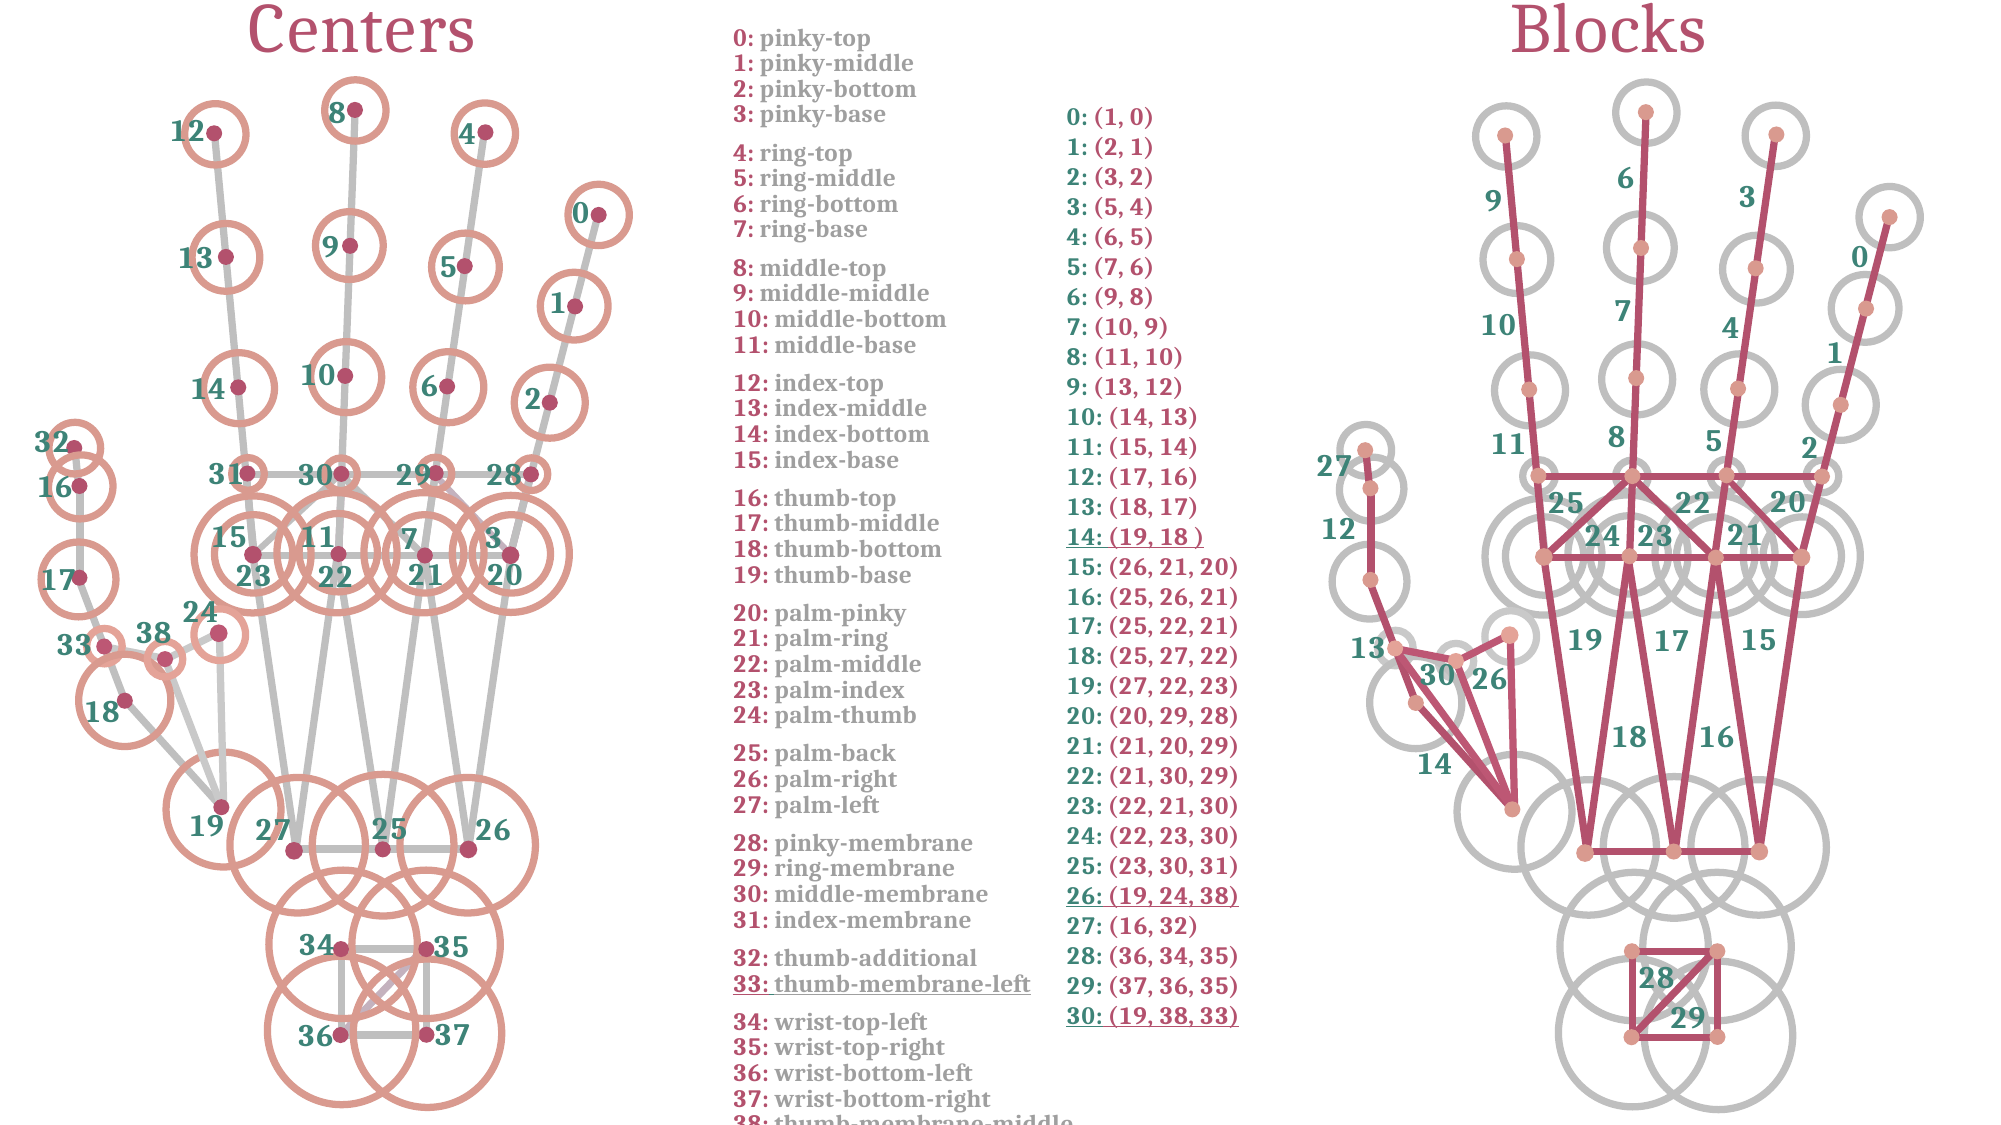

Centers
Blocks
0: pinky-top
1: pinky-middle
2: pinky-bottom
3: pinky-base
4: ring-top
5: ring-middle
6: ring-bottom
7: ring-base
8: middle-top
9: middle-middle
10: middle-bottom
11: middle-base
12: index-top
13: index-middle
14: index-bottom
15: index-base
16: thumb-top
17: thumb-middle
18: thumb-bottom
19: thumb-base
20: palm-pinky
21: palm-ring
22: palm-middle
23: palm-index
24: palm-thumb
25: palm-back
26: palm-right
27: palm-left
28: pinky-membrane
29: ring-membrane
30: middle-membrane
31: index-membrane
32: thumb-additional
33: thumb-membrane-left
34: wrist-top-left
35: wrist-top-right
36: wrist-bottom-left
37: wrist-bottom-right
38: thumb-membrane-middle

8
0: (1, 0)
1: (2, 1)
2: (3, 2)
3: (5, 4)
4: (6, 5)
5: (7, 6)
6: (9, 8)
7: (10, 9)
8: (11, 10)
9: (13, 12)
10: (14, 13)
11: (15, 14)
12: (17, 16)
13: (18, 17)
14: (19, 18 )
15: (26, 21, 20)
16: (25, 26, 21)
17: (25, 22, 21)
18: (25, 27, 22)
19: (27, 22, 23)
20: (20, 29, 28)
21: (21, 20, 29)
22: (21, 30, 29)
23: (22, 21, 30)
24: (22, 23, 30)
25: (23, 30, 31)
26: (19, 24, 38)
27: (16, 32)
28: (36, 34, 35)
29: (37, 36, 35)
30: (19, 38, 33)

12

4

6
3
9

0

9

0
13

5

1
7
10

4

1

10

6
14

2

8
5
32
11
2

27

31
29
28
30

16

20
22
25

12
21
23
24
11
15
3
7

20
21

23

22

17

24
38

19
15
17
33
13

30

26

18

18
16
14

19

25

27
26

34
35

28

29
37
36